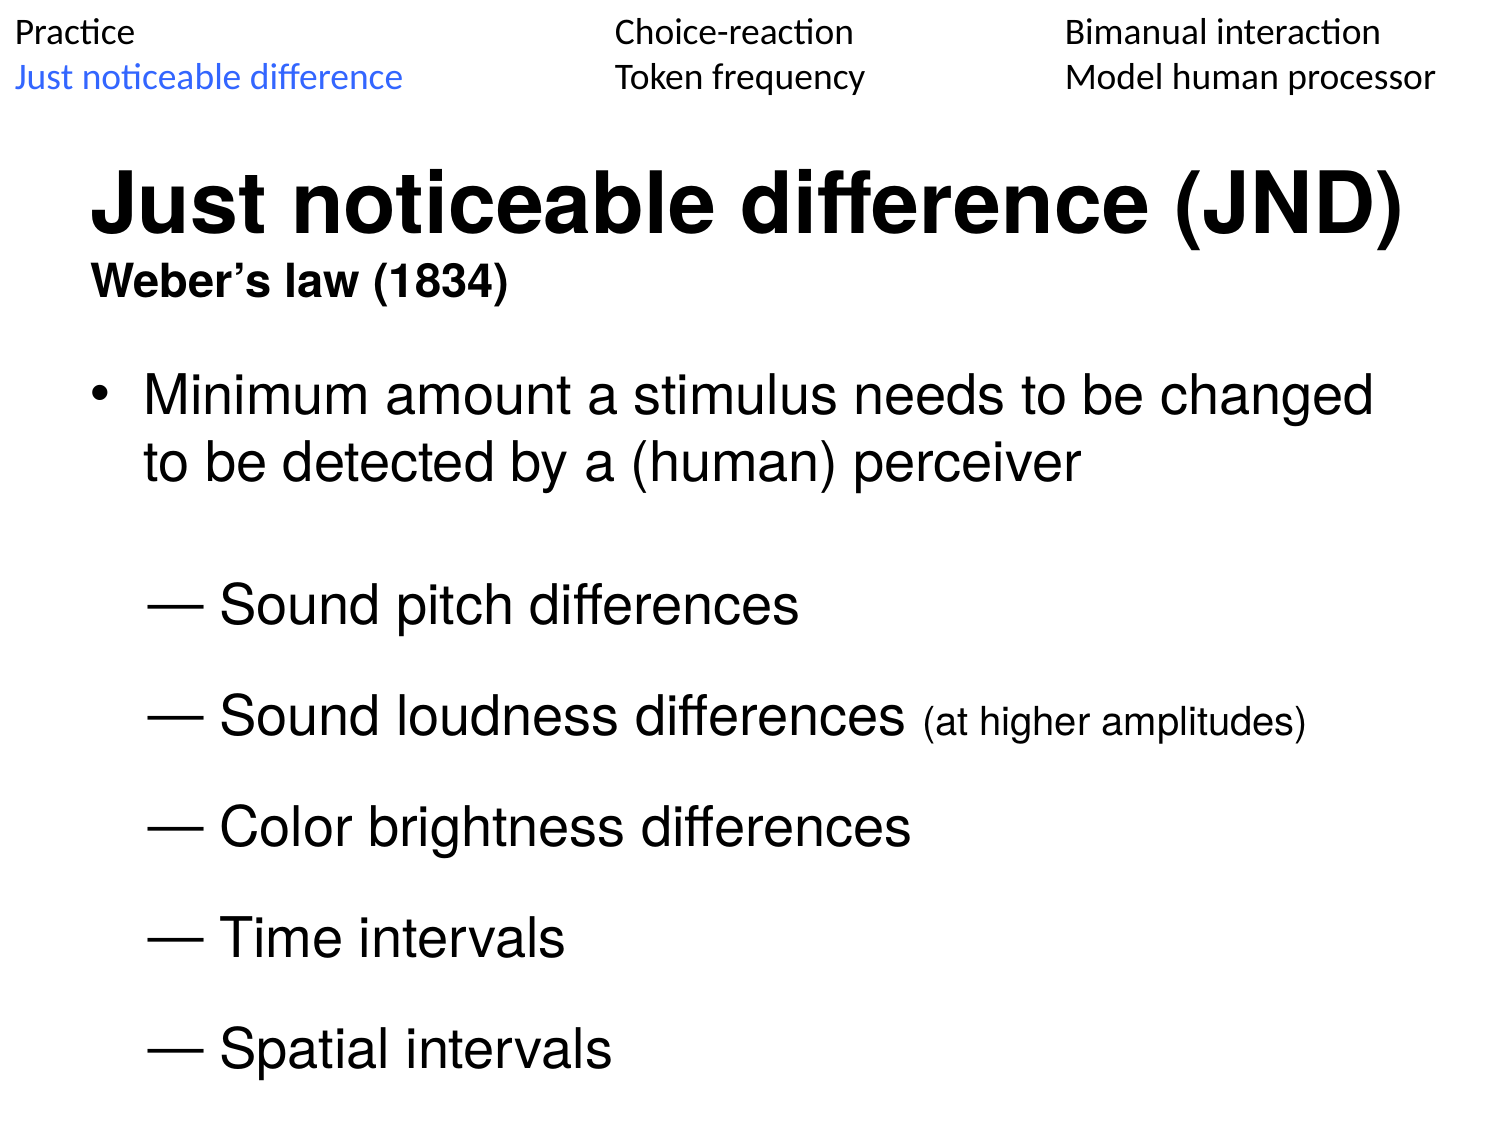

Practice      			Choice-reaction      		Bimanual interaction
Just noticeable difference  		Token frequency      	Model human processor
# Just noticeable difference (JND) Weber’s law (1834)
Minimum amount a stimulus needs to be changed to be detected by a (human) perceiver

Sound pitch differences
Sound loudness differences (at higher amplitudes)
Color brightness differences
Time intervals
Spatial intervals